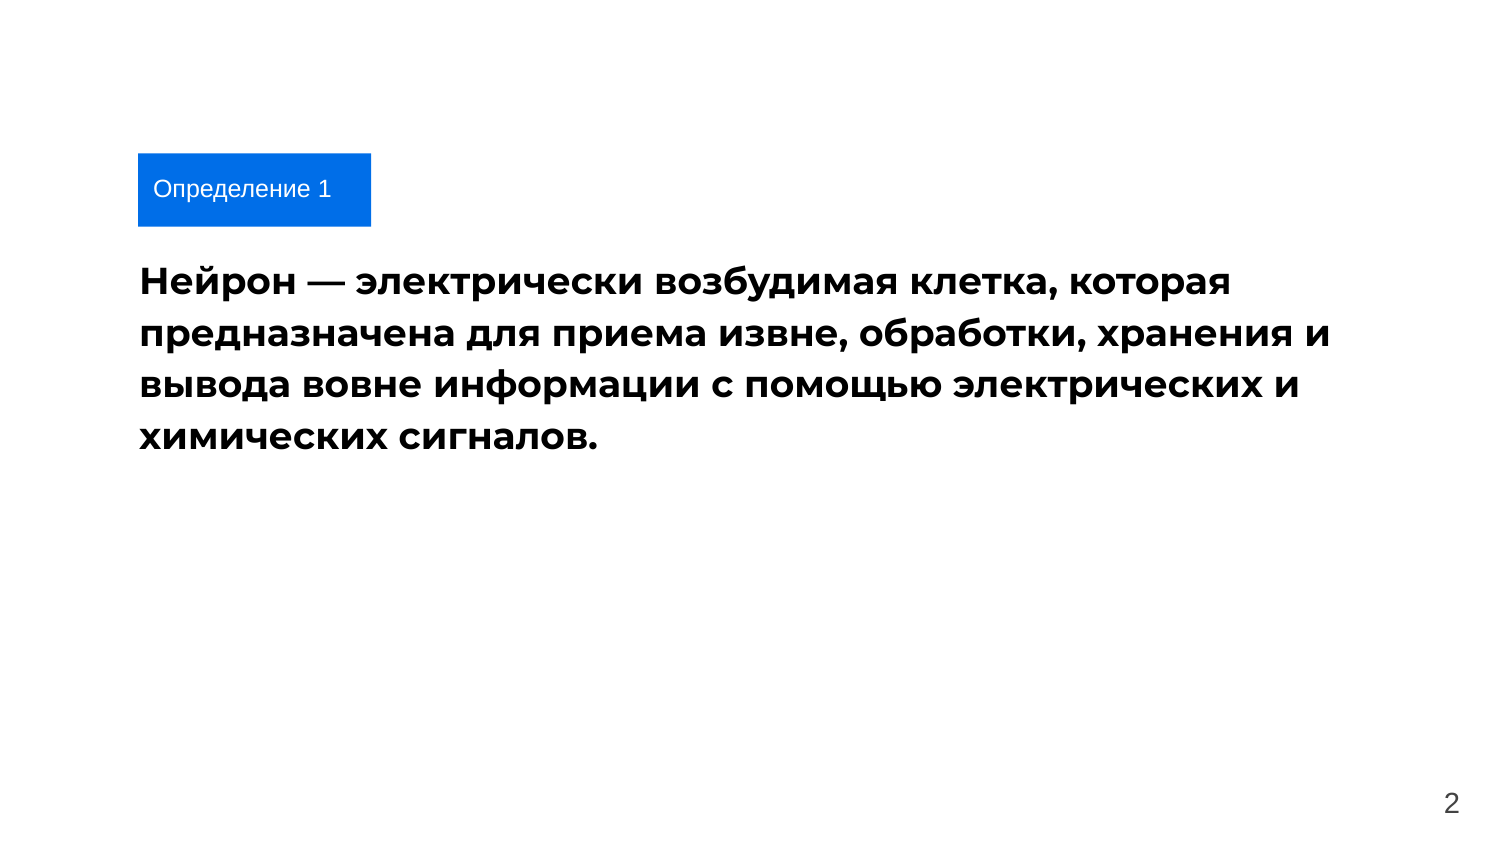

Определение 1

Нейрон — электрически возбудимая клетка, которая предназначена для приема извне, обработки, хранения и вывода вовне информации с помощью электрических и химических сигналов.
2